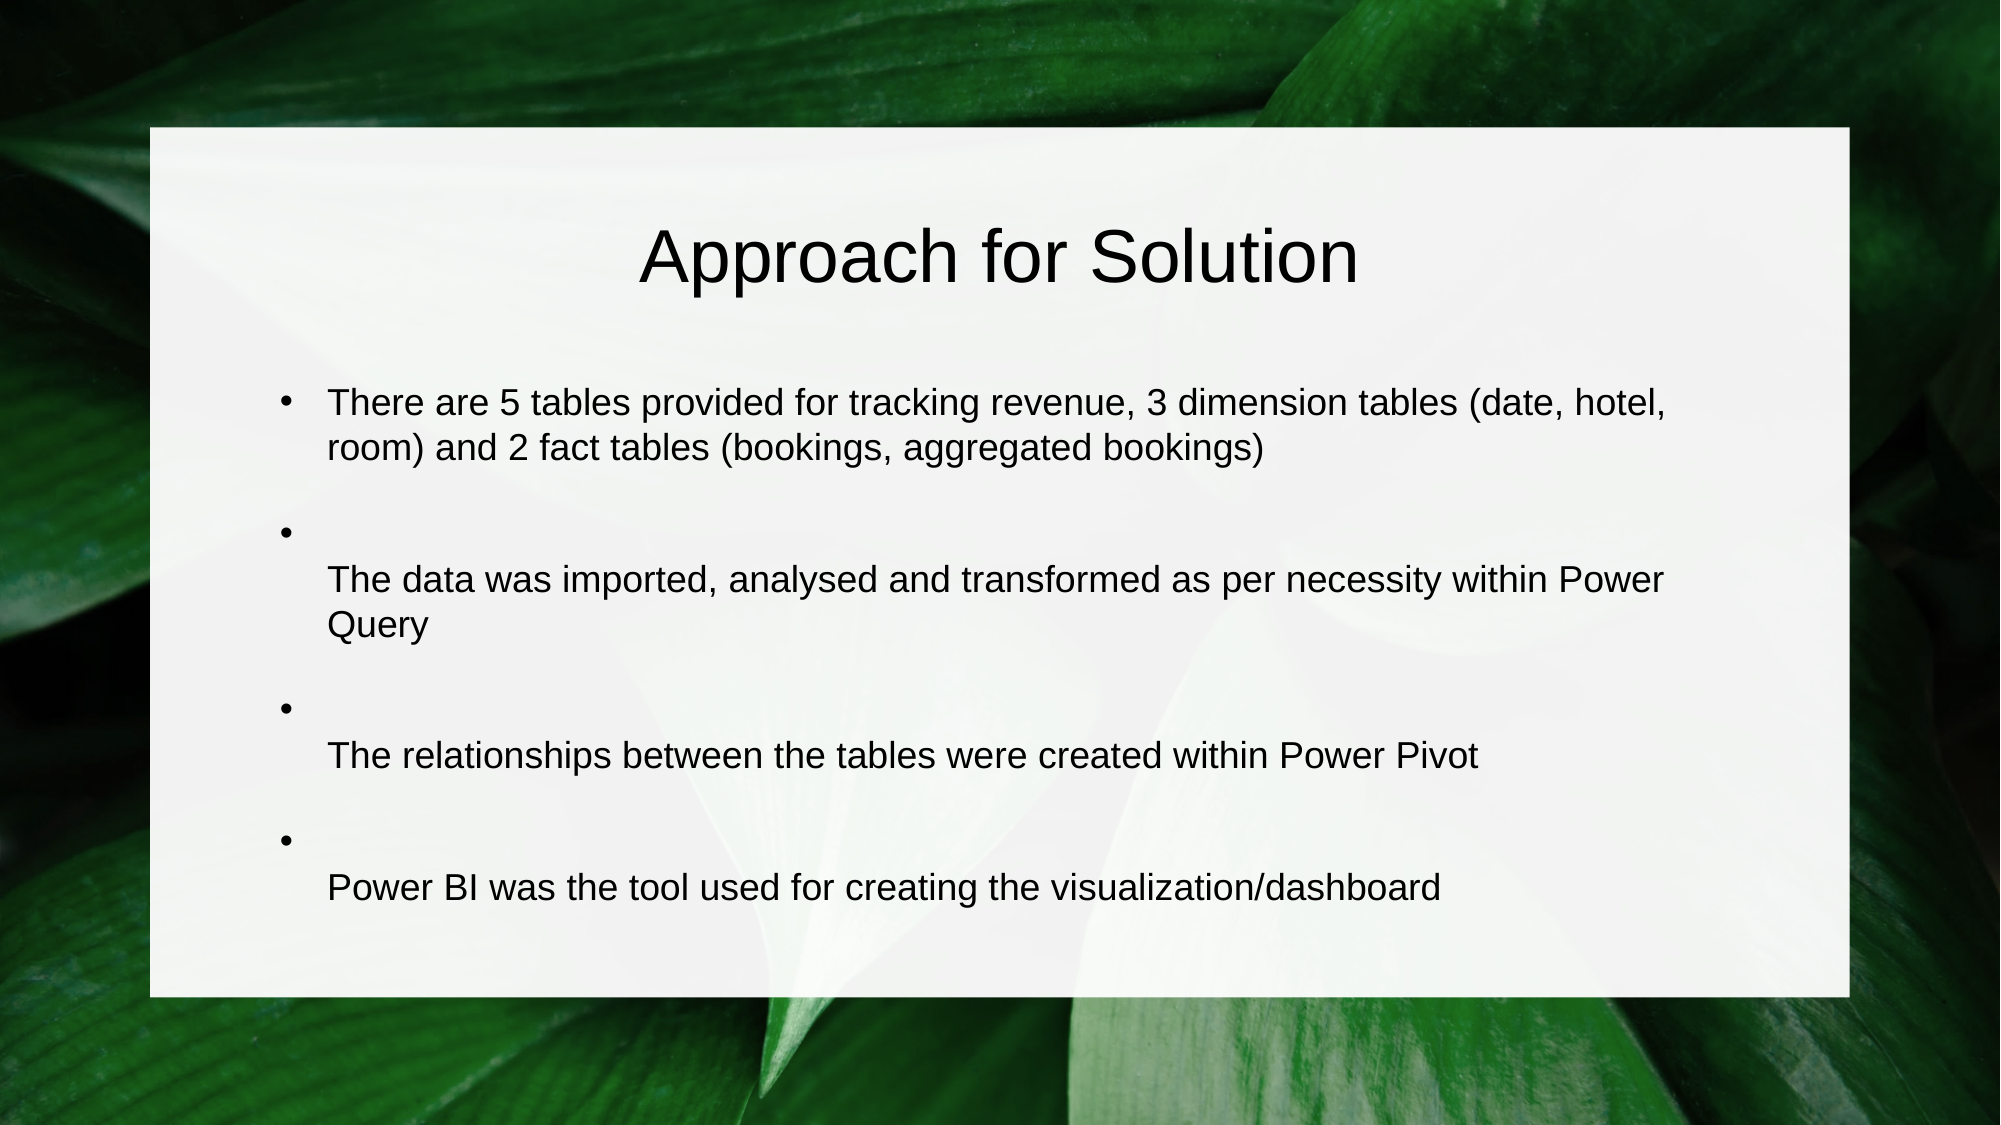

# Approach for Solution
There are 5 tables provided for tracking revenue, 3 dimension tables (date, hotel, room) and 2 fact tables (bookings, aggregated bookings)
The data was imported, analysed and transformed as per necessity within Power Query
The relationships between the tables were created within Power Pivot
Power BI was the tool used for creating the visualization/dashboard